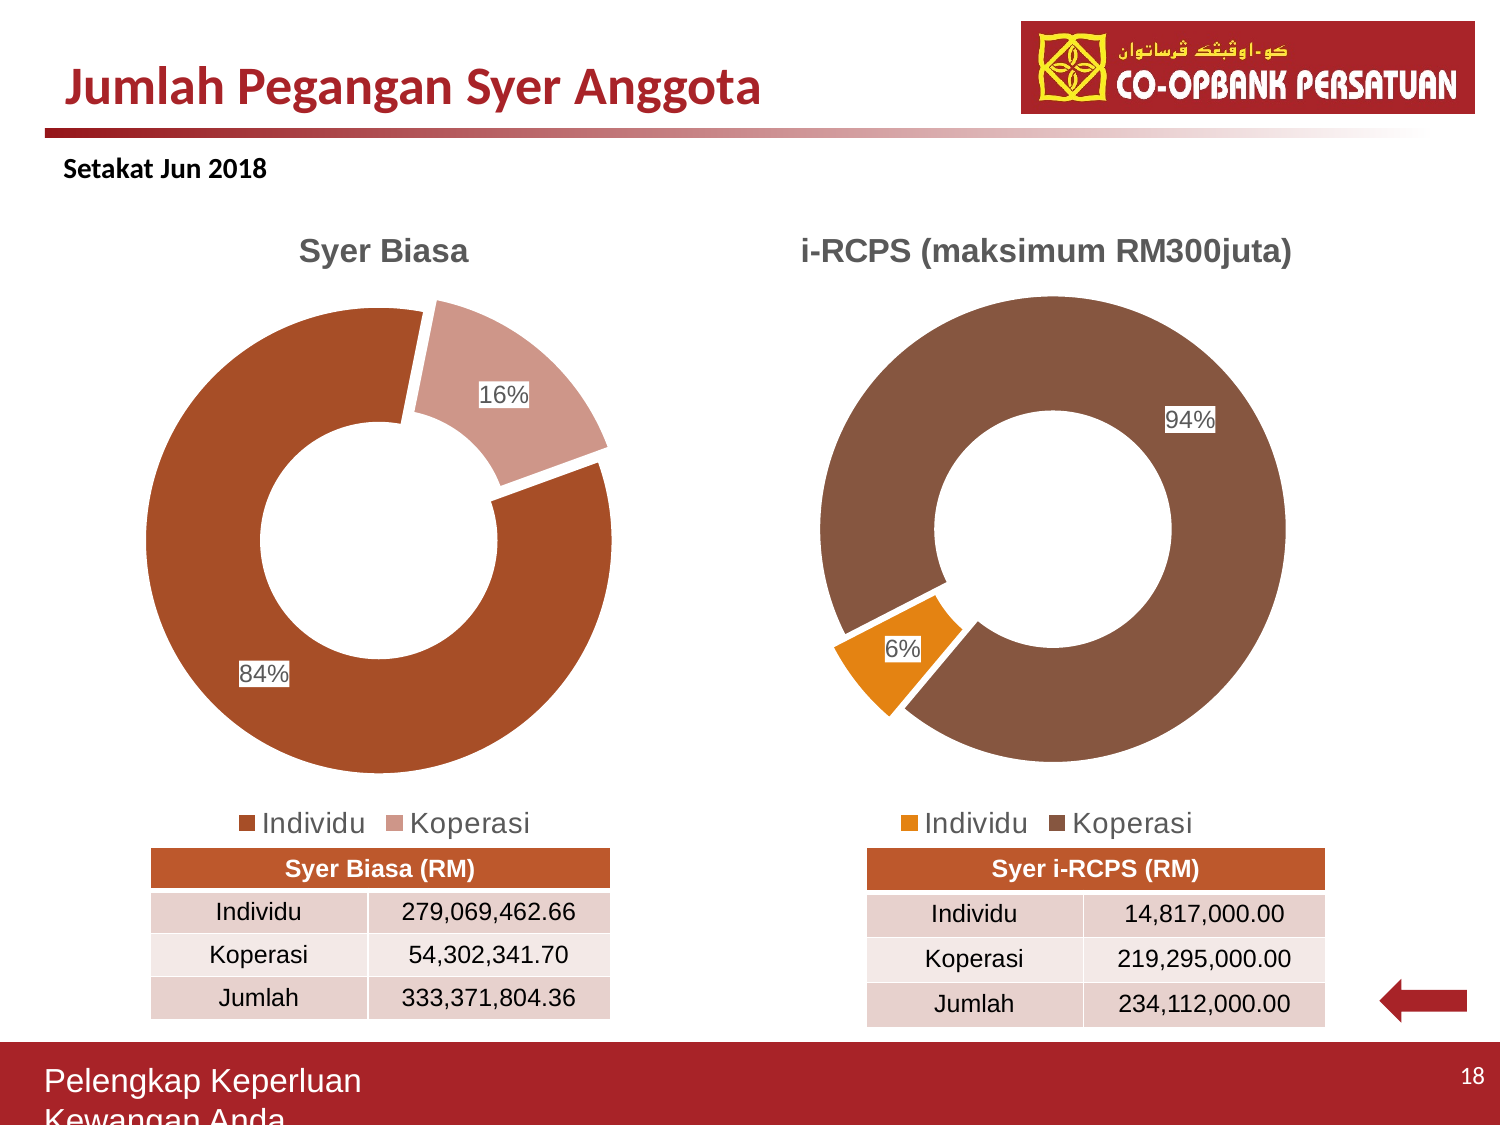

Jumlah Pegangan Syer Anggota
Setakat Jun 2018

### Chart: Syer Biasa

| Category | Syer Biasa |
|---|---|
| Individu | 279069462.66 |
| Koperasi | 54302341.7 |

### Chart: i-RCPS (maksimum RM300juta)

| Category | i-RCPS |
|---|---|
| Individu | 14817000.0 |
| Koperasi | 219295000.0 |
| Syer Biasa (RM) |  |
| --- | --- |
| Individu | 279,069,462.66 |
| Koperasi | 54,302,341.70 |
| Jumlah | 333,371,804.36 |
| Syer i-RCPS (RM) |  |
| --- | --- |
| Individu | 14,817,000.00 |
| Koperasi | 219,295,000.00 |
| Jumlah | 234,112,000.00 |

18